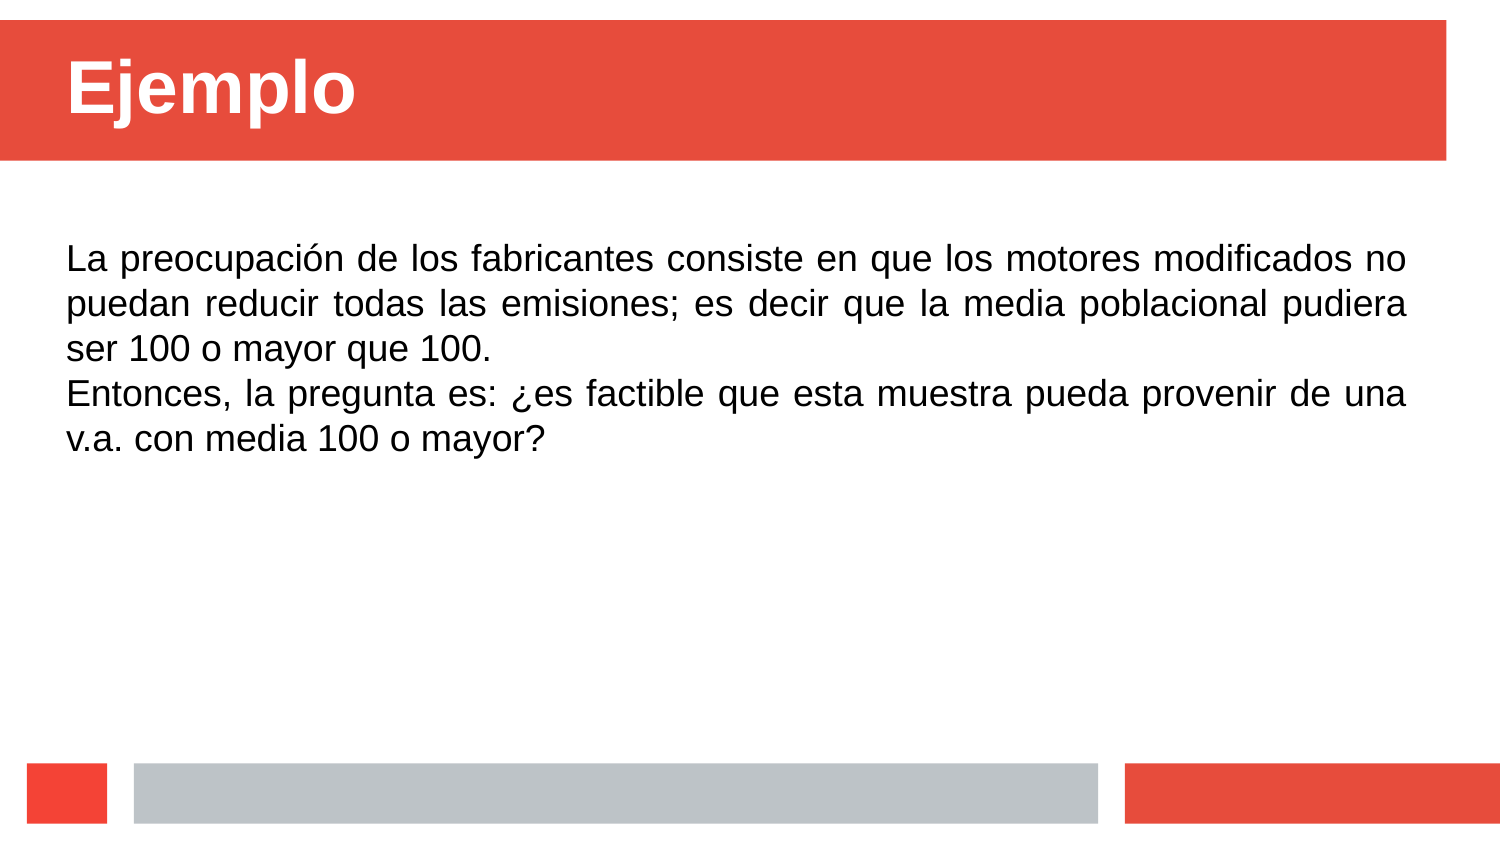

# Ejemplo
La preocupación de los fabricantes consiste en que los motores modificados no puedan reducir todas las emisiones; es decir que la media poblacional pudiera ser 100 o mayor que 100.
Entonces, la pregunta es: ¿es factible que esta muestra pueda provenir de una v.a. con media 100 o mayor?